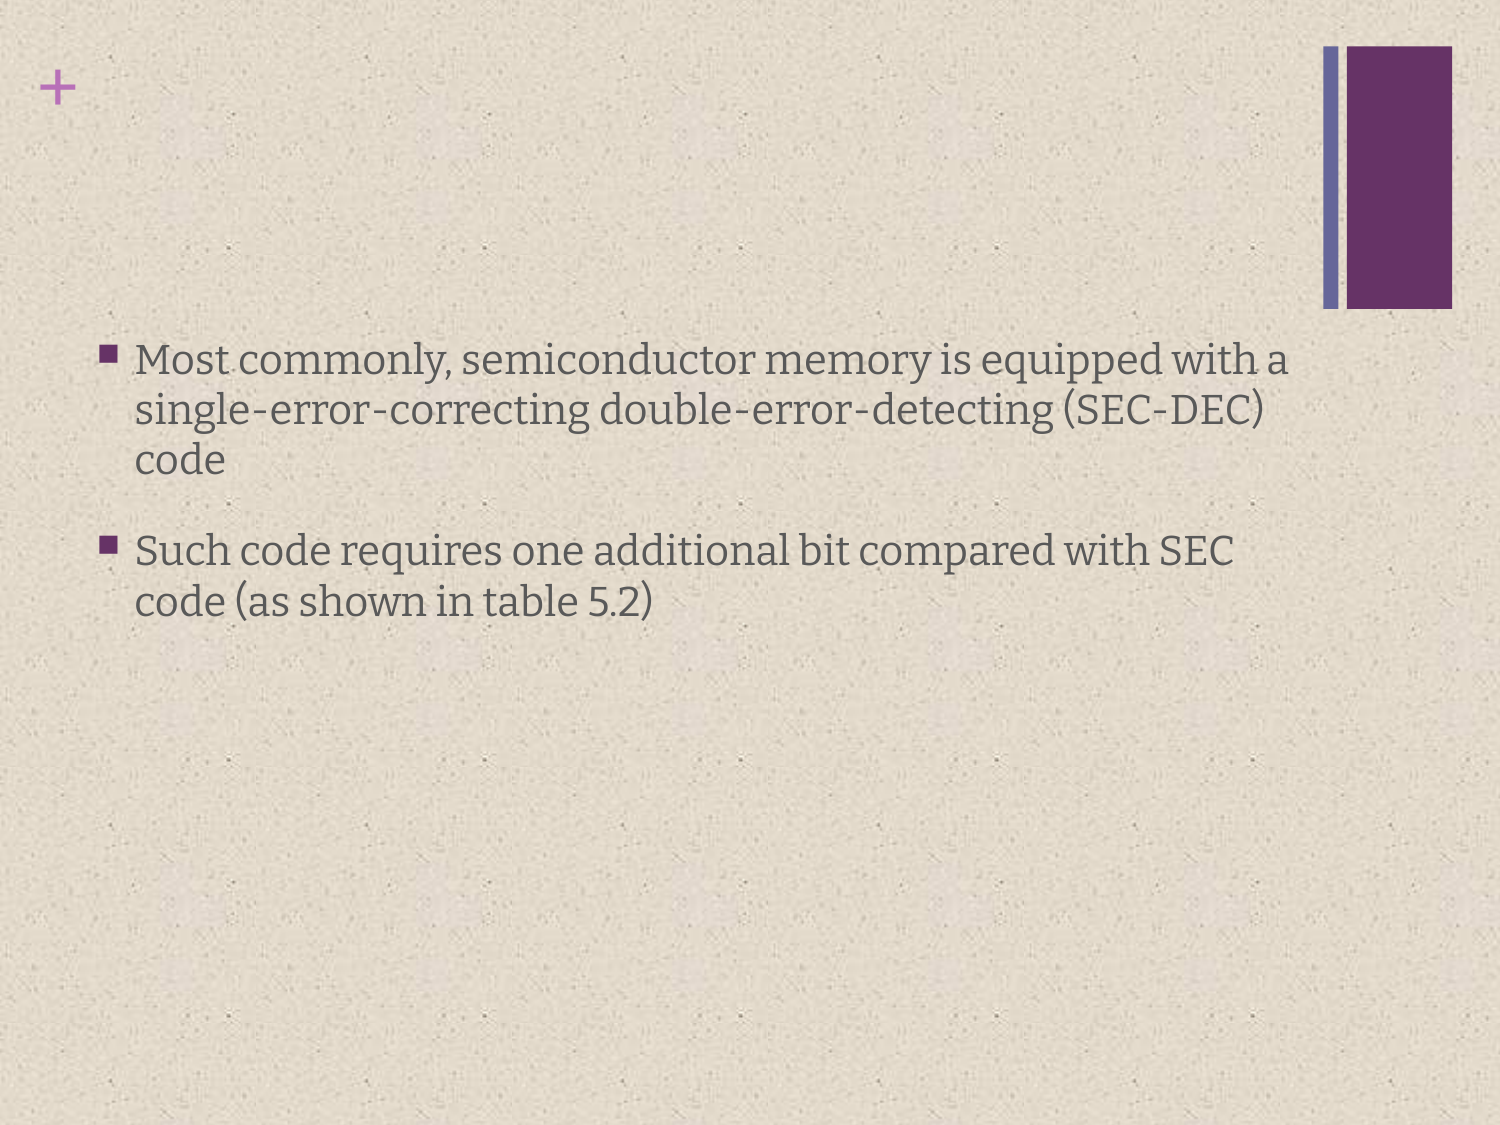

#
Most commonly, semiconductor memory is equipped with a single-error-correcting double-error-detecting (SEC-DEC) code
Such code requires one additional bit compared with SEC code (as shown in table 5.2)